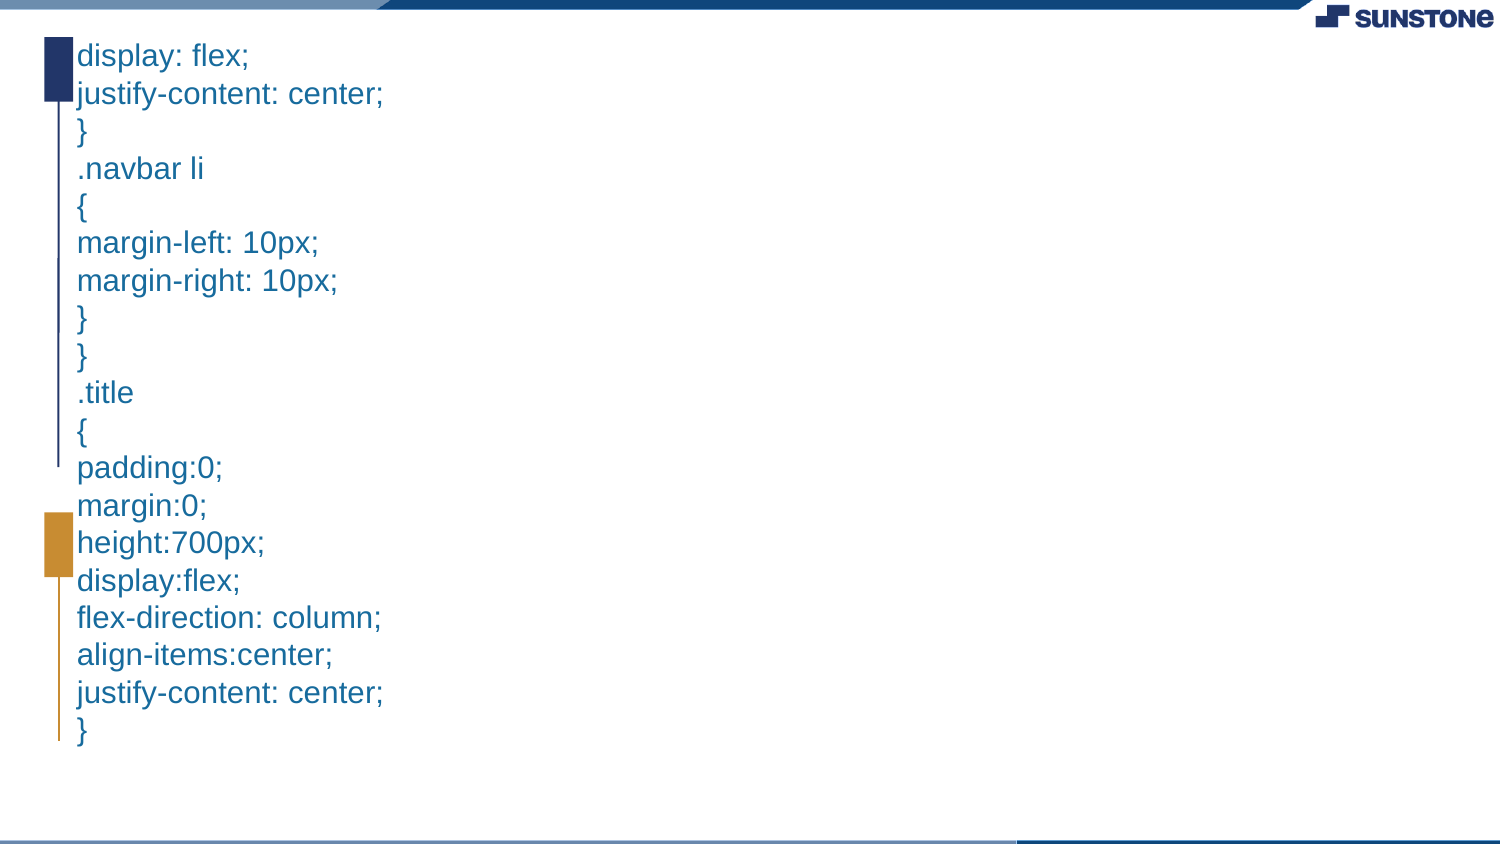

display: flex;
justify-content: center;
}
.navbar li
{
margin-left: 10px;
margin-right: 10px;
}
}
.title
{
padding:0;
margin:0;
height:700px;
display:flex;
flex-direction: column;
align-items:center;
justify-content: center;
}